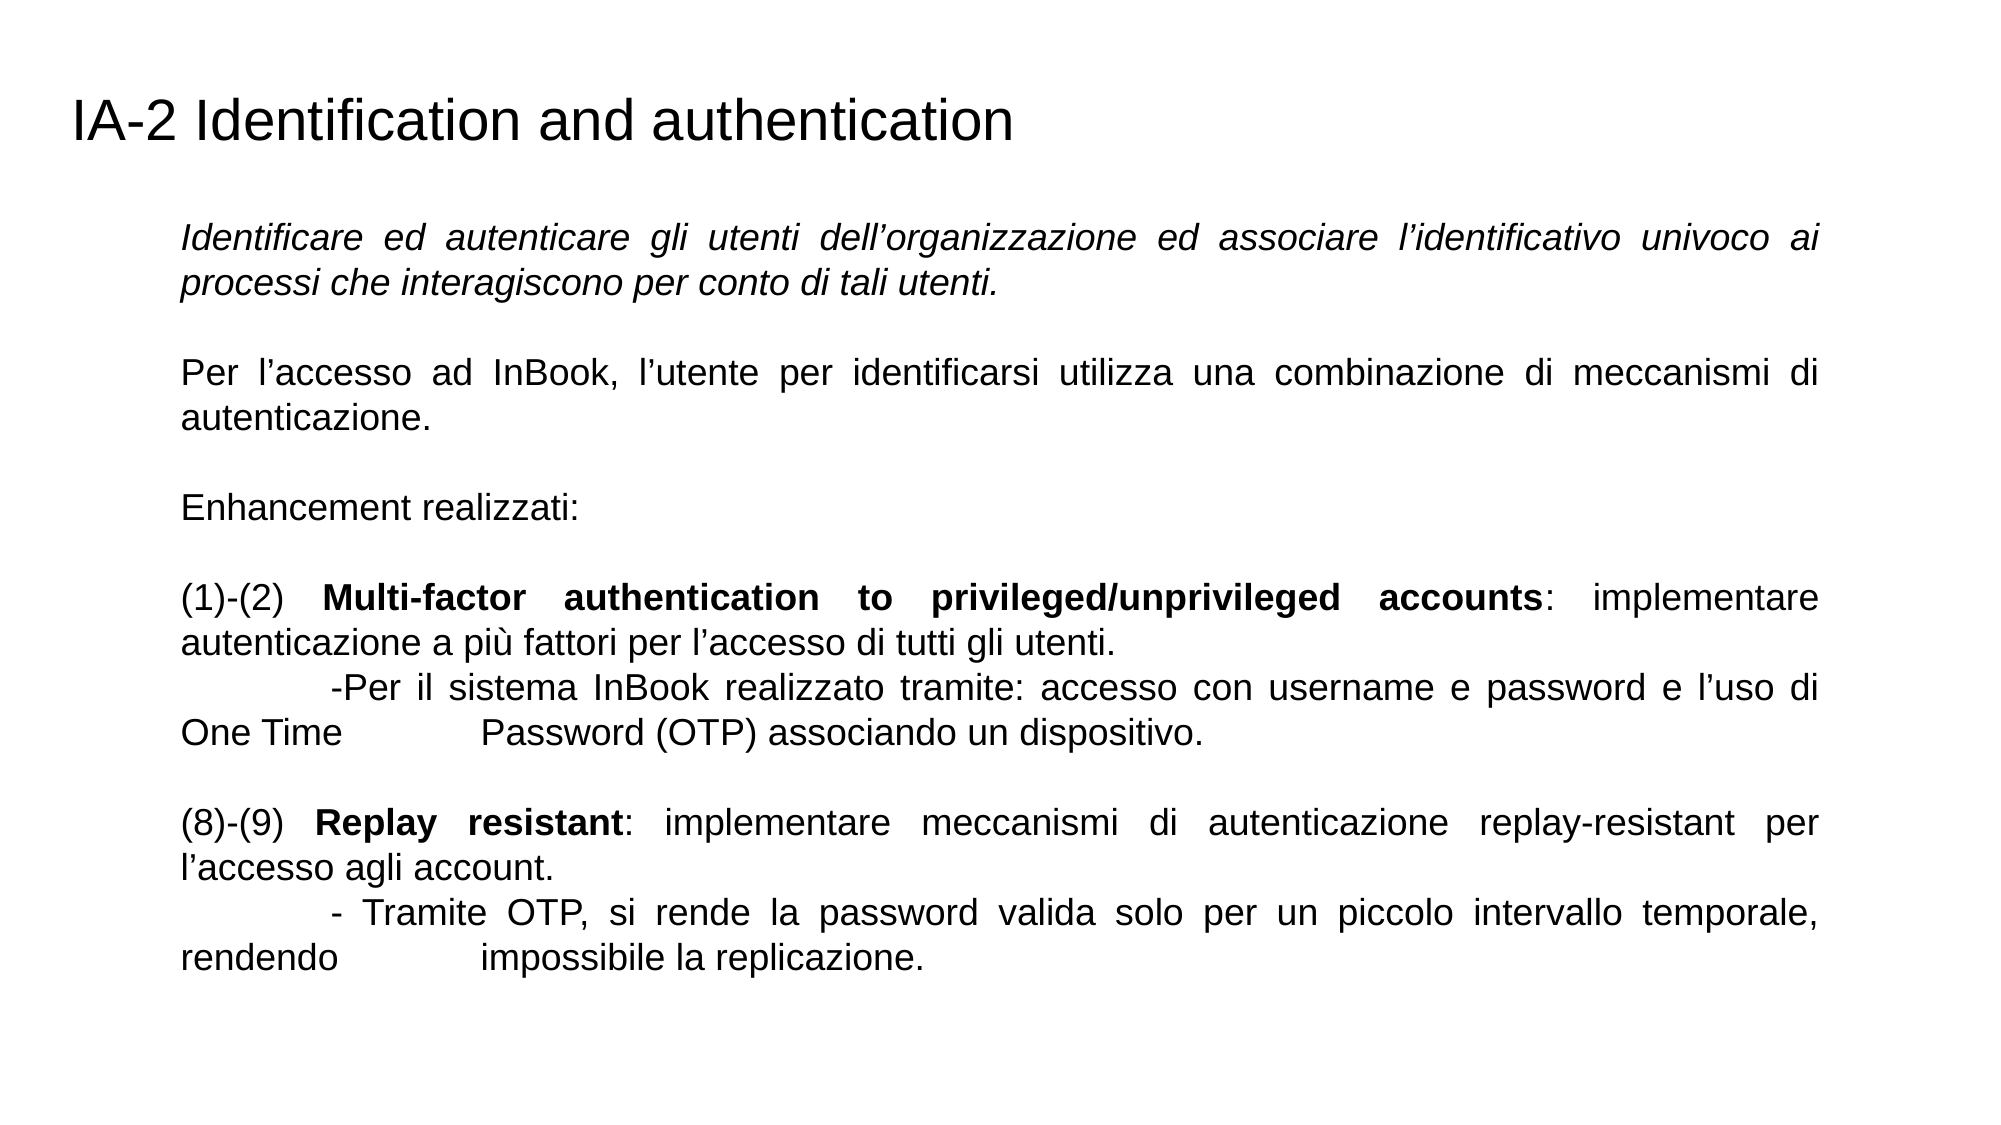

IA-2 Identification and authentication

Identificare ed autenticare gli utenti dell’organizzazione ed associare l’identificativo univoco ai processi che interagiscono per conto di tali utenti.

Per l’accesso ad InBook, l’utente per identificarsi utilizza una combinazione di meccanismi di autenticazione.

Enhancement realizzati:

(1)-(2) Multi-factor authentication to privileged/unprivileged accounts: implementare autenticazione a più fattori per l’accesso di tutti gli utenti.
	-Per il sistema InBook realizzato tramite: accesso con username e password e l’uso di One Time 	Password (OTP) associando un dispositivo.

(8)-(9) Replay resistant: implementare meccanismi di autenticazione replay-resistant per l’accesso agli account.
	- Tramite OTP, si rende la password valida solo per un piccolo intervallo temporale, rendendo 	impossibile la replicazione.